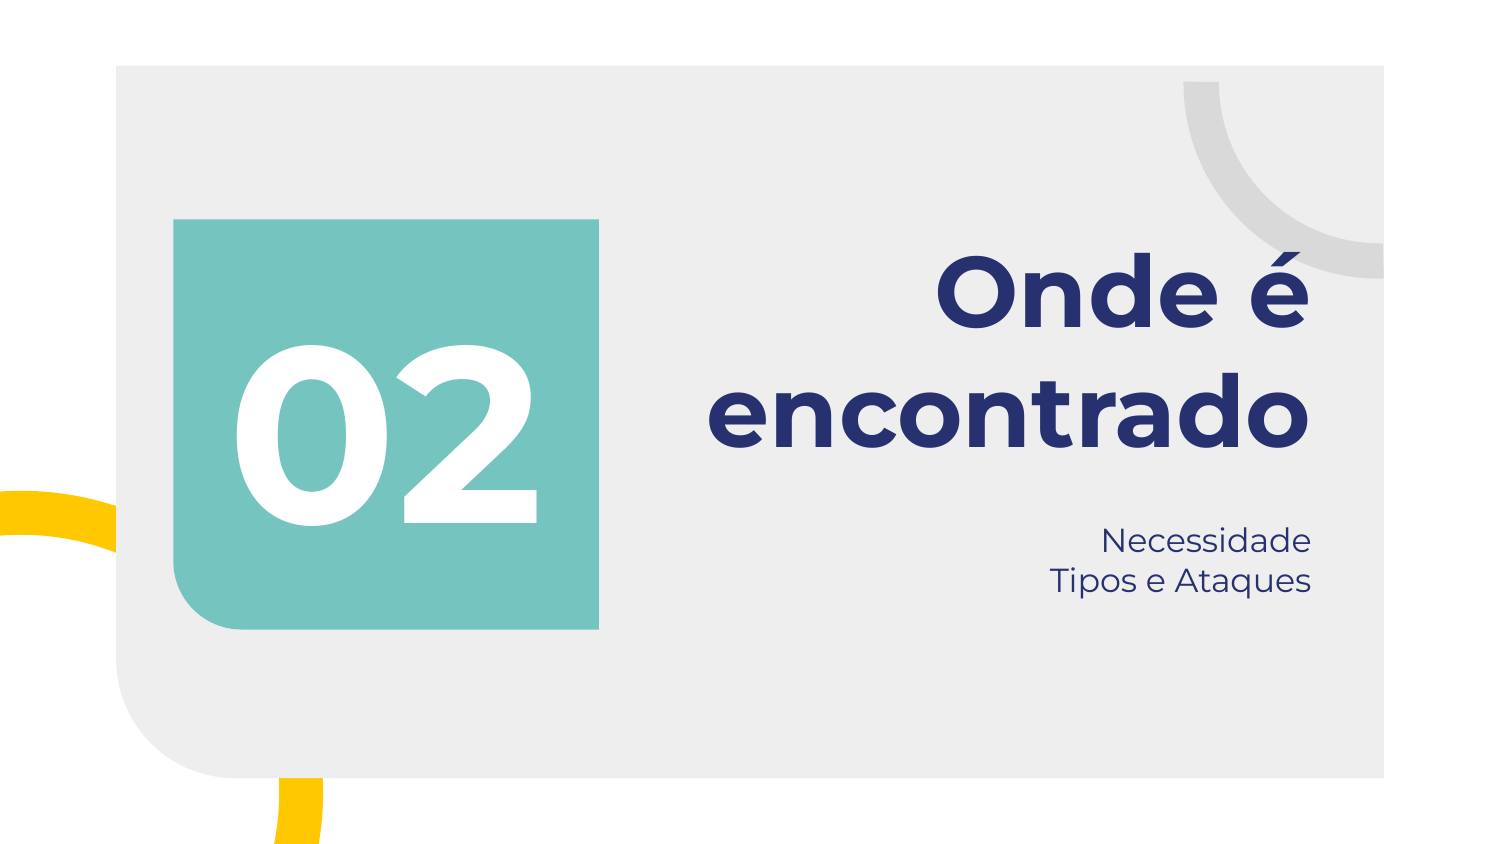

# Onde é encontrado
02
Necessidade
Tipos e Ataques